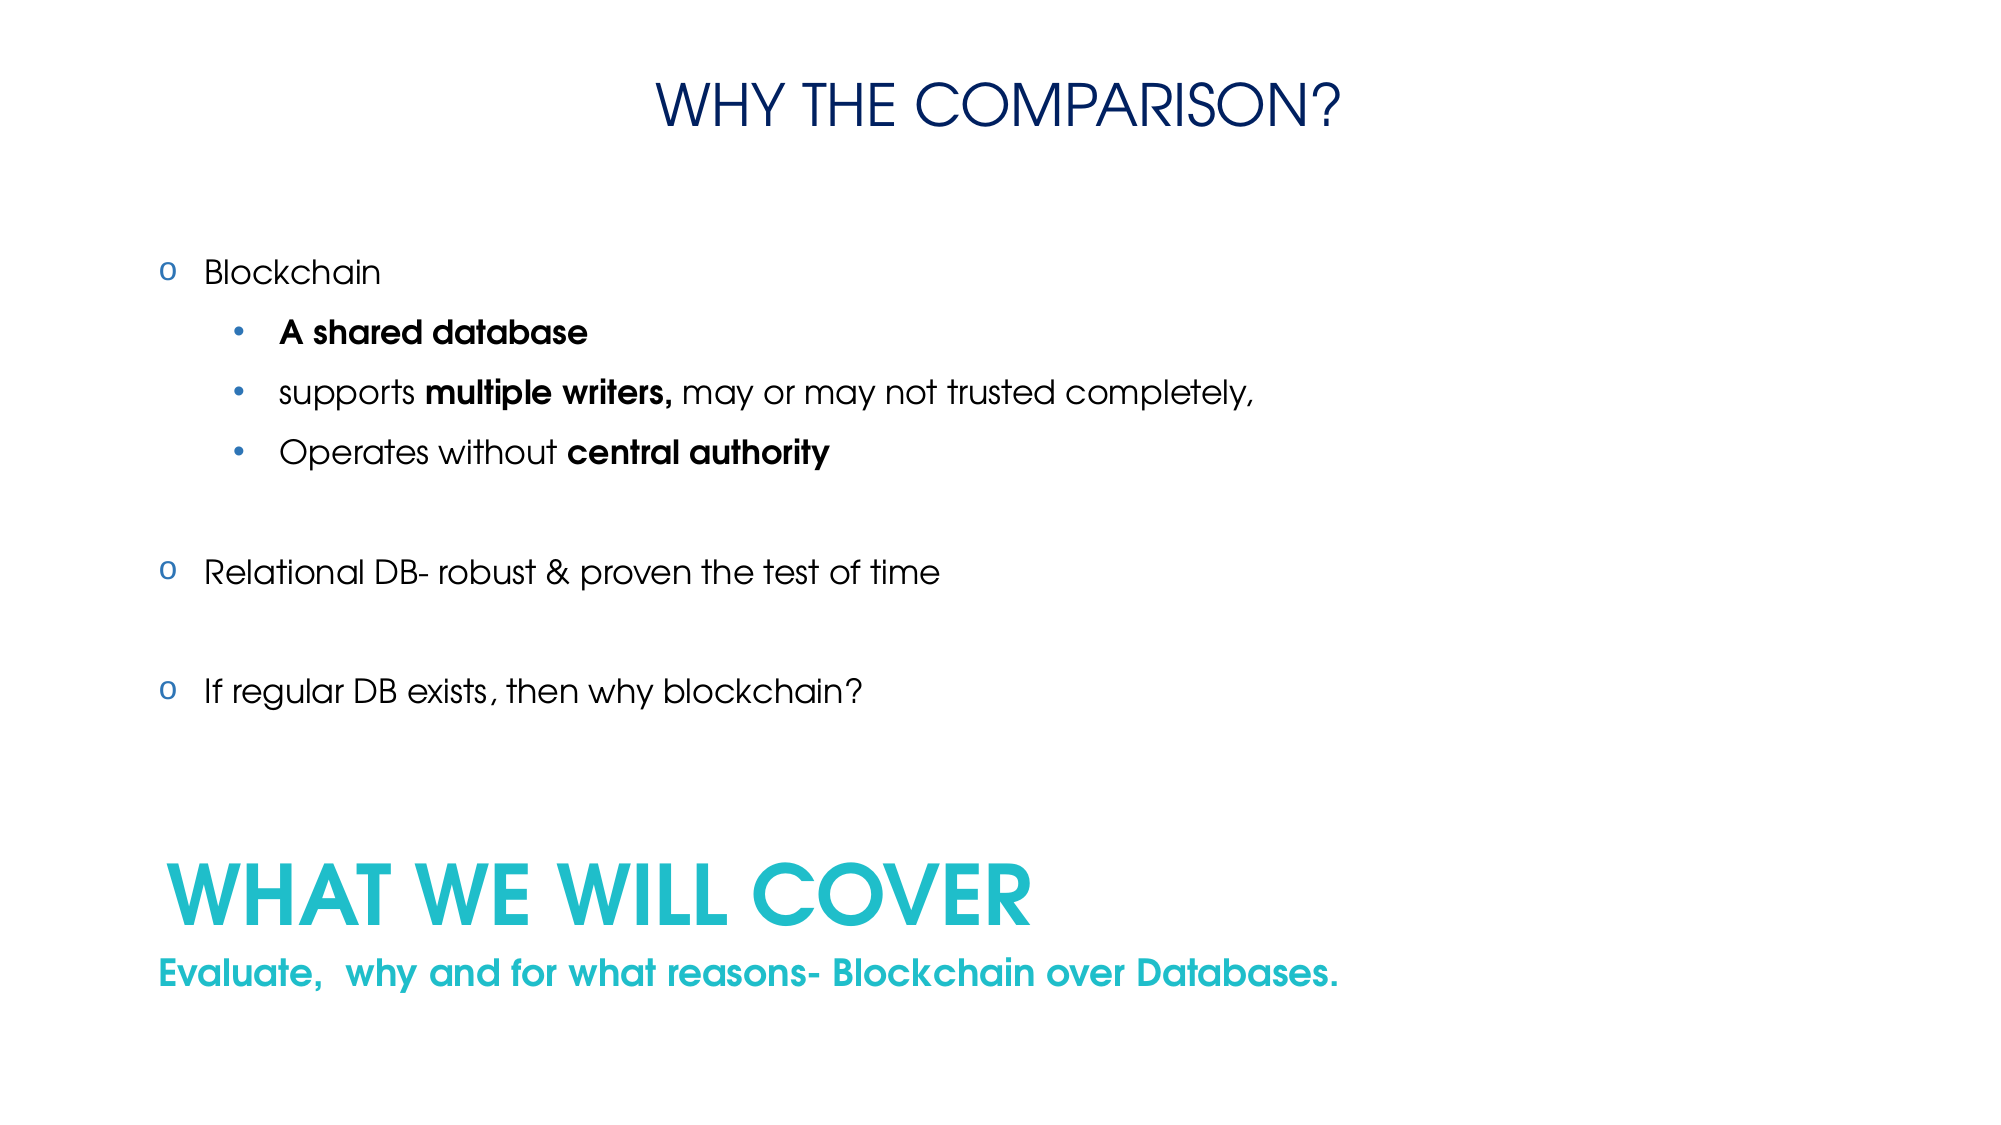

WHY THE COMPARISON?

Blockchain
A shared database
supports multiple writers, may or may not trusted completely,
Operates without central authority

Relational DB- robust & proven the test of time

If regular DB exists, then why blockchain?
WHAT WE WILL COVER
Evaluate,  why and for what reasons- Blockchain over Databases.